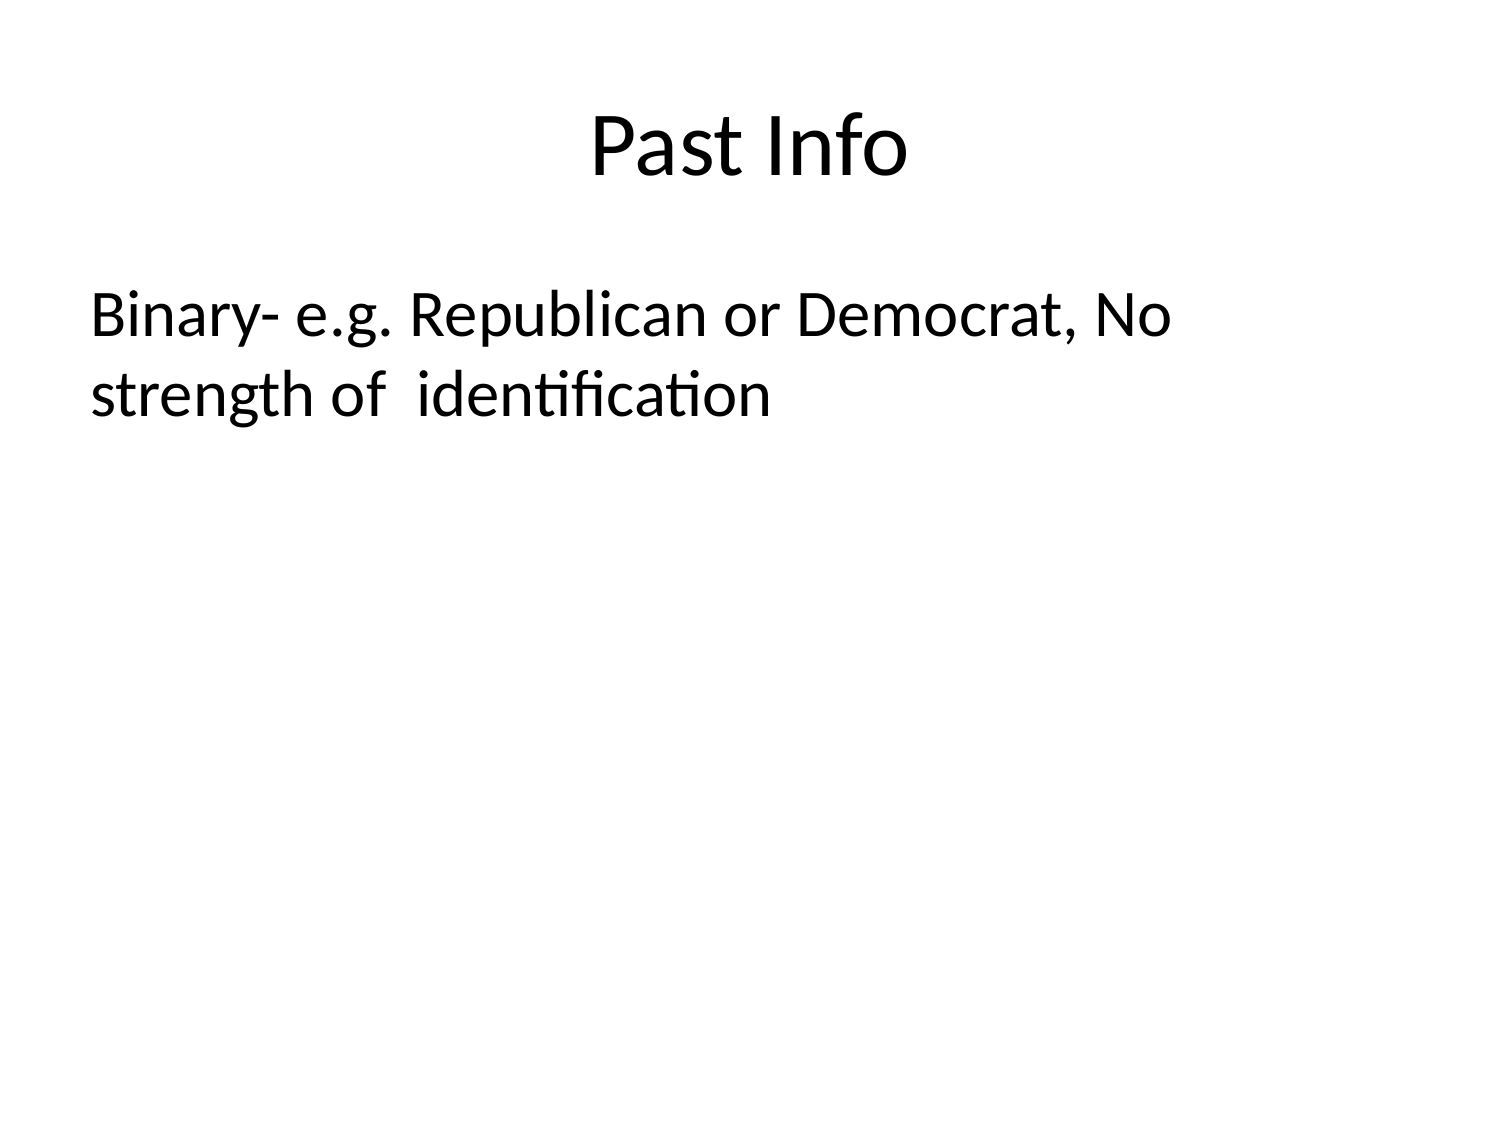

# Past Info
Binary- e.g. Republican or Democrat, No strength of  identification